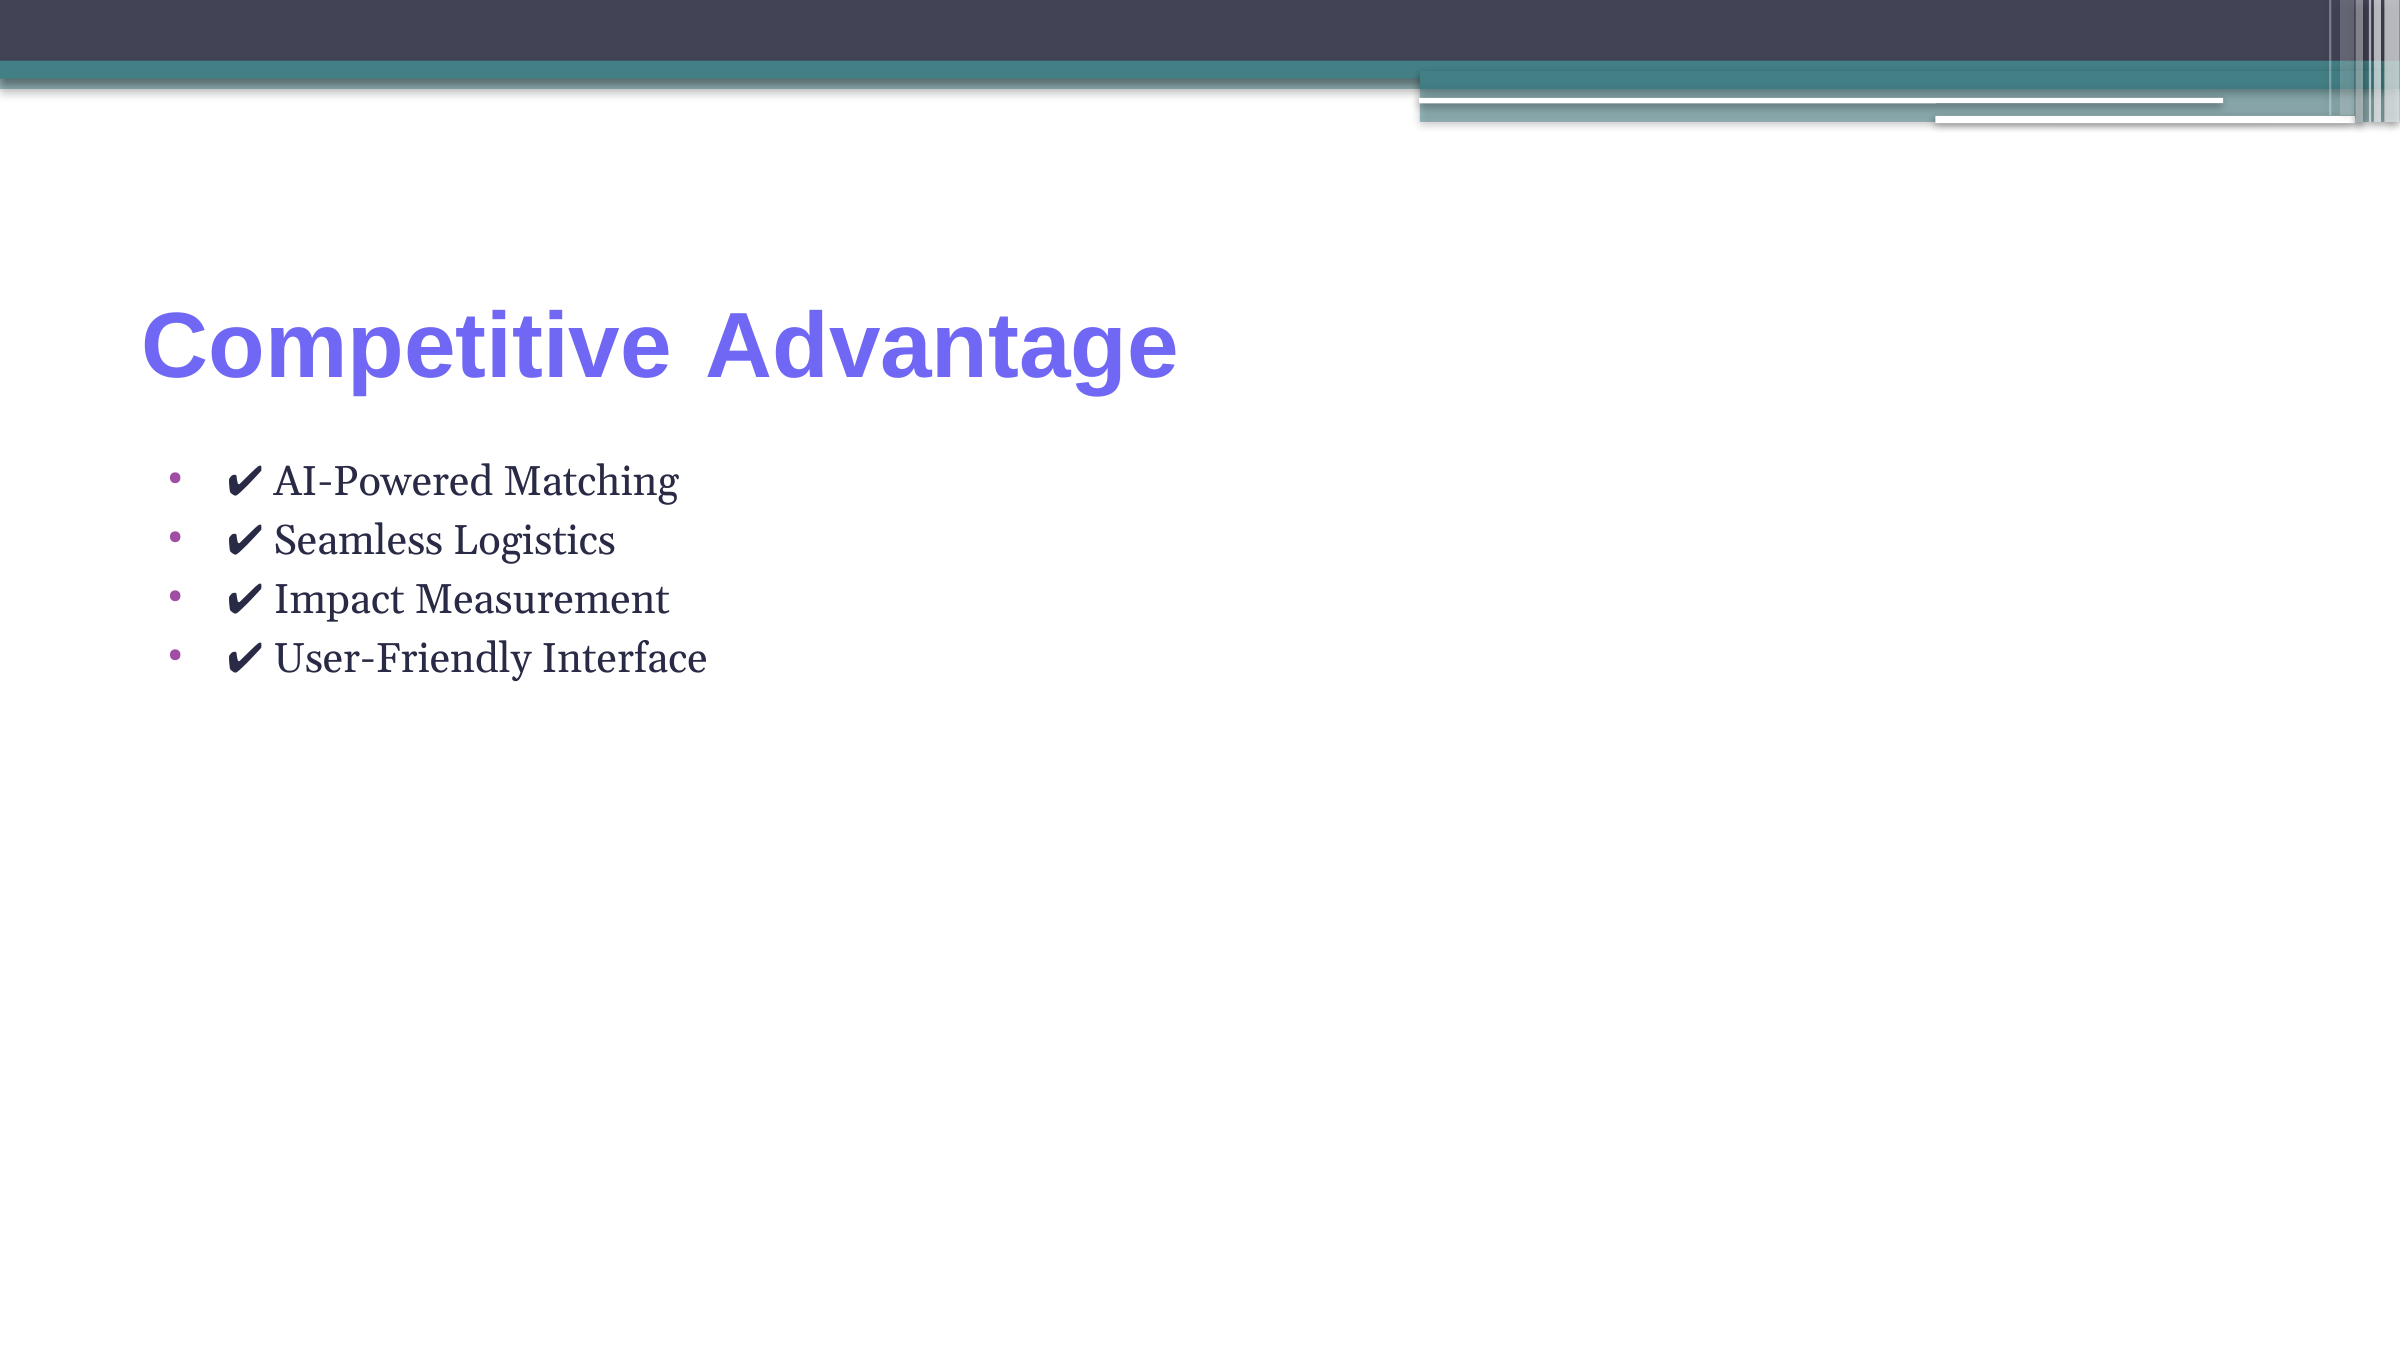

# Competitive Advantage
✔️ AI-Powered Matching
✔️ Seamless Logistics
✔️ Impact Measurement
✔️ User-Friendly Interface